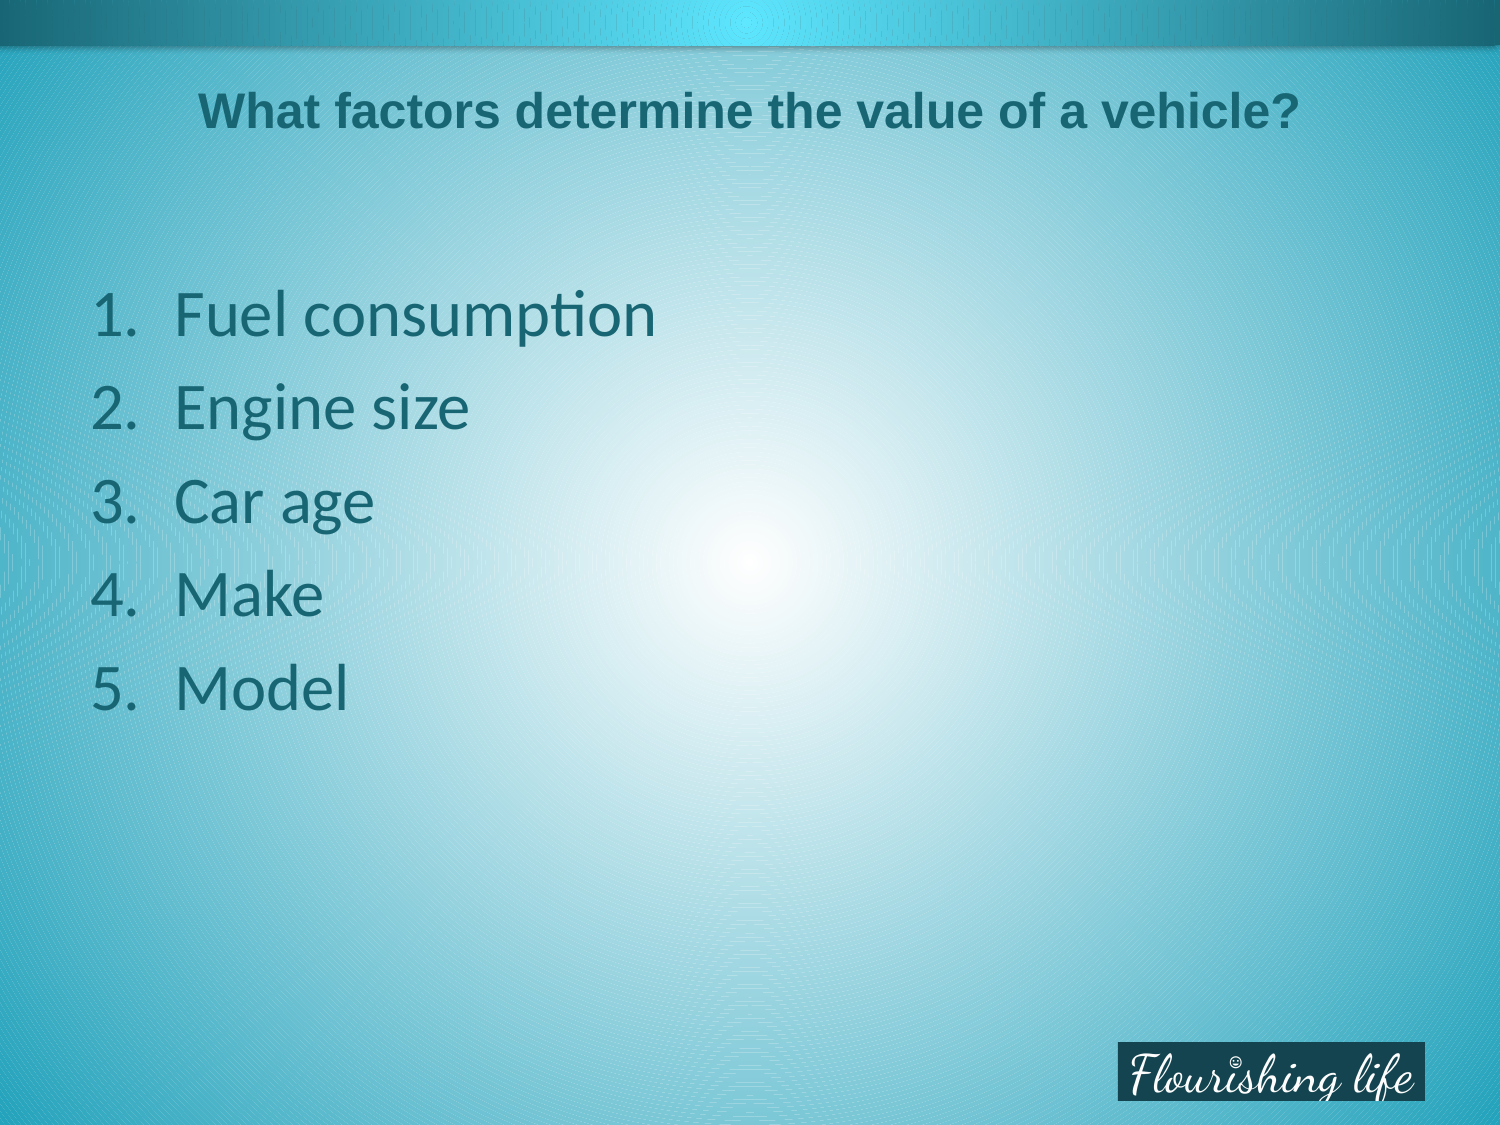

# What factors determine the value of a vehicle?
Fuel consumption
Engine size
Car age
Make
Model